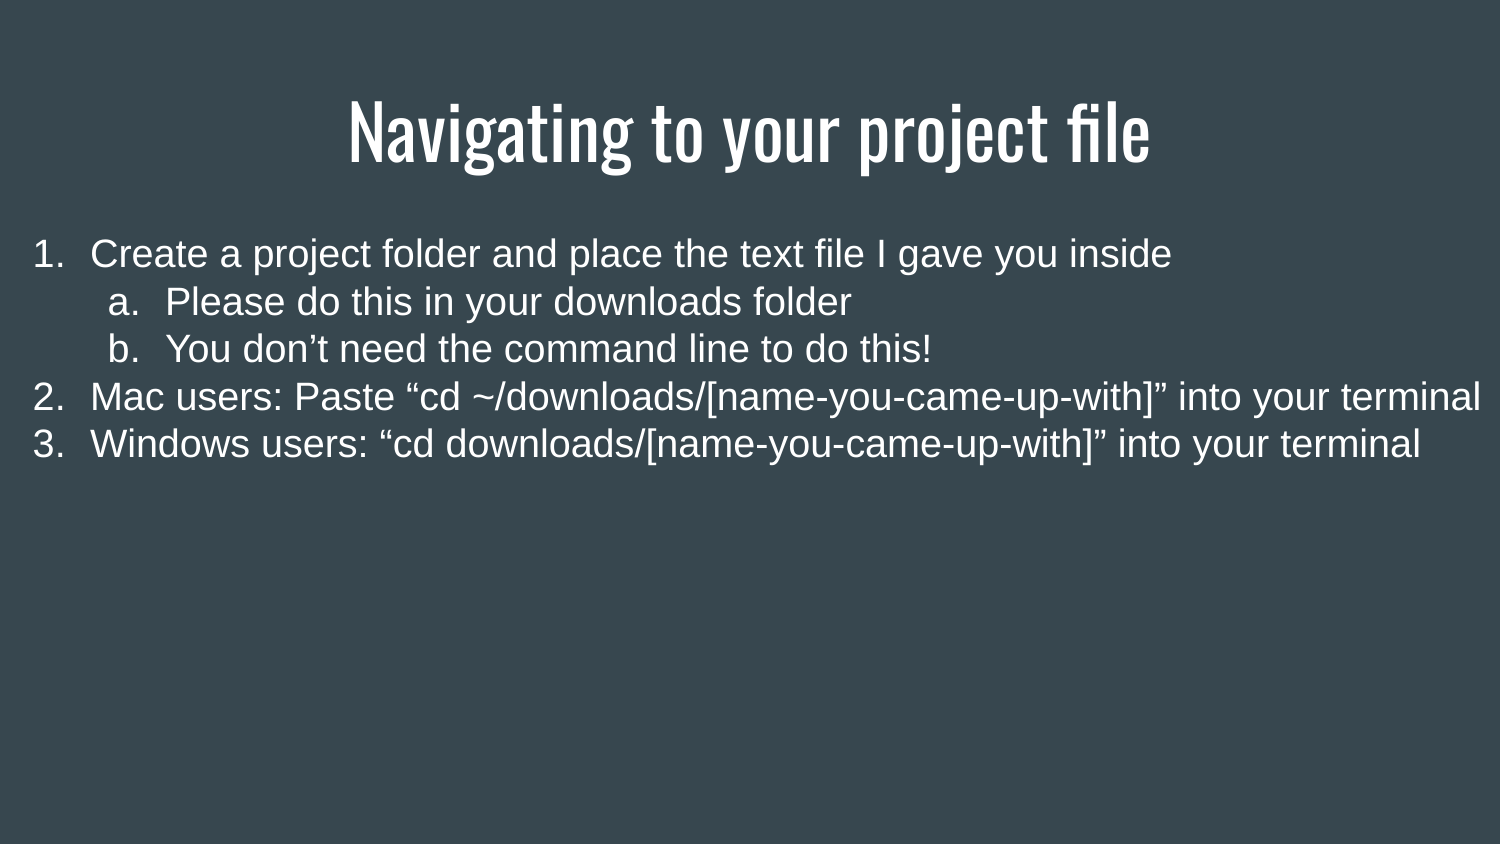

# Navigating to your project file

Create a project folder and place the text file I gave you inside
Please do this in your downloads folder
You don’t need the command line to do this!
Mac users: Paste “cd ~/downloads/[name-you-came-up-with]” into your terminal
Windows users: “cd downloads/[name-you-came-up-with]” into your terminal